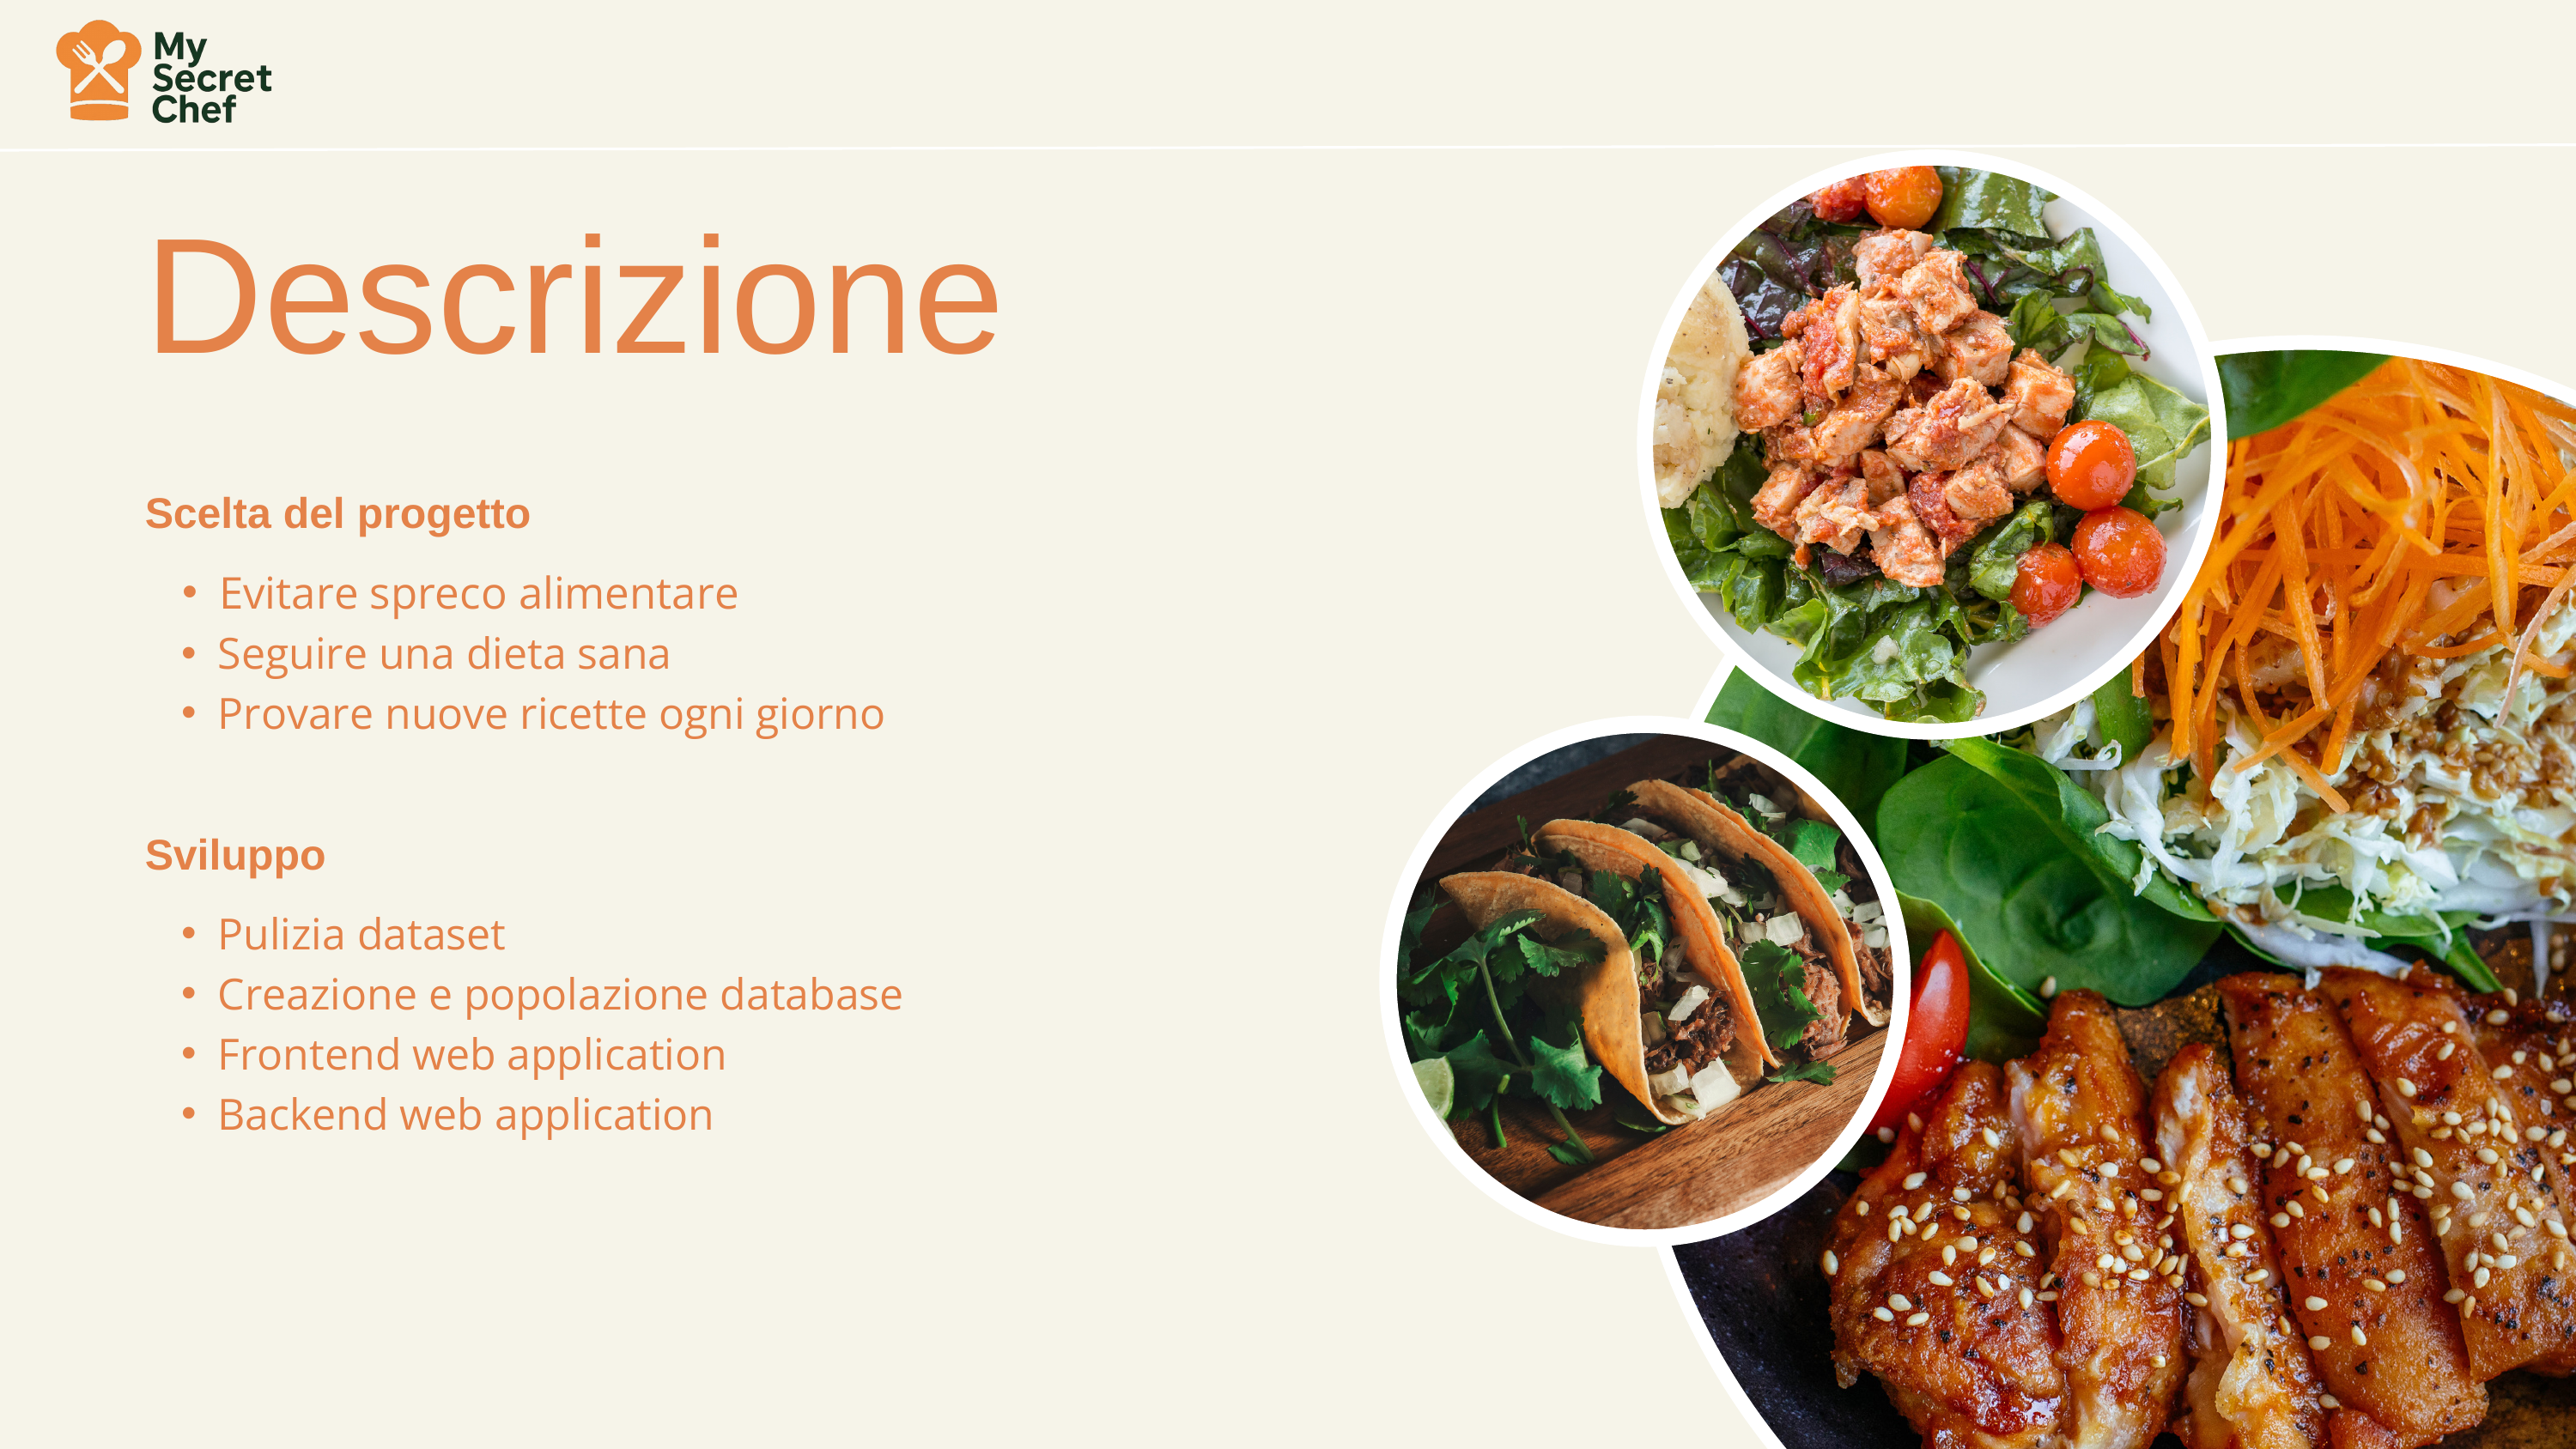

Descrizione

Scelta del progetto
Evitare spreco alimentare
Seguire una dieta sana
Provare nuove ricette ogni giorno

Sviluppo
Pulizia dataset
Creazione e popolazione database
Frontend web application
Backend web application